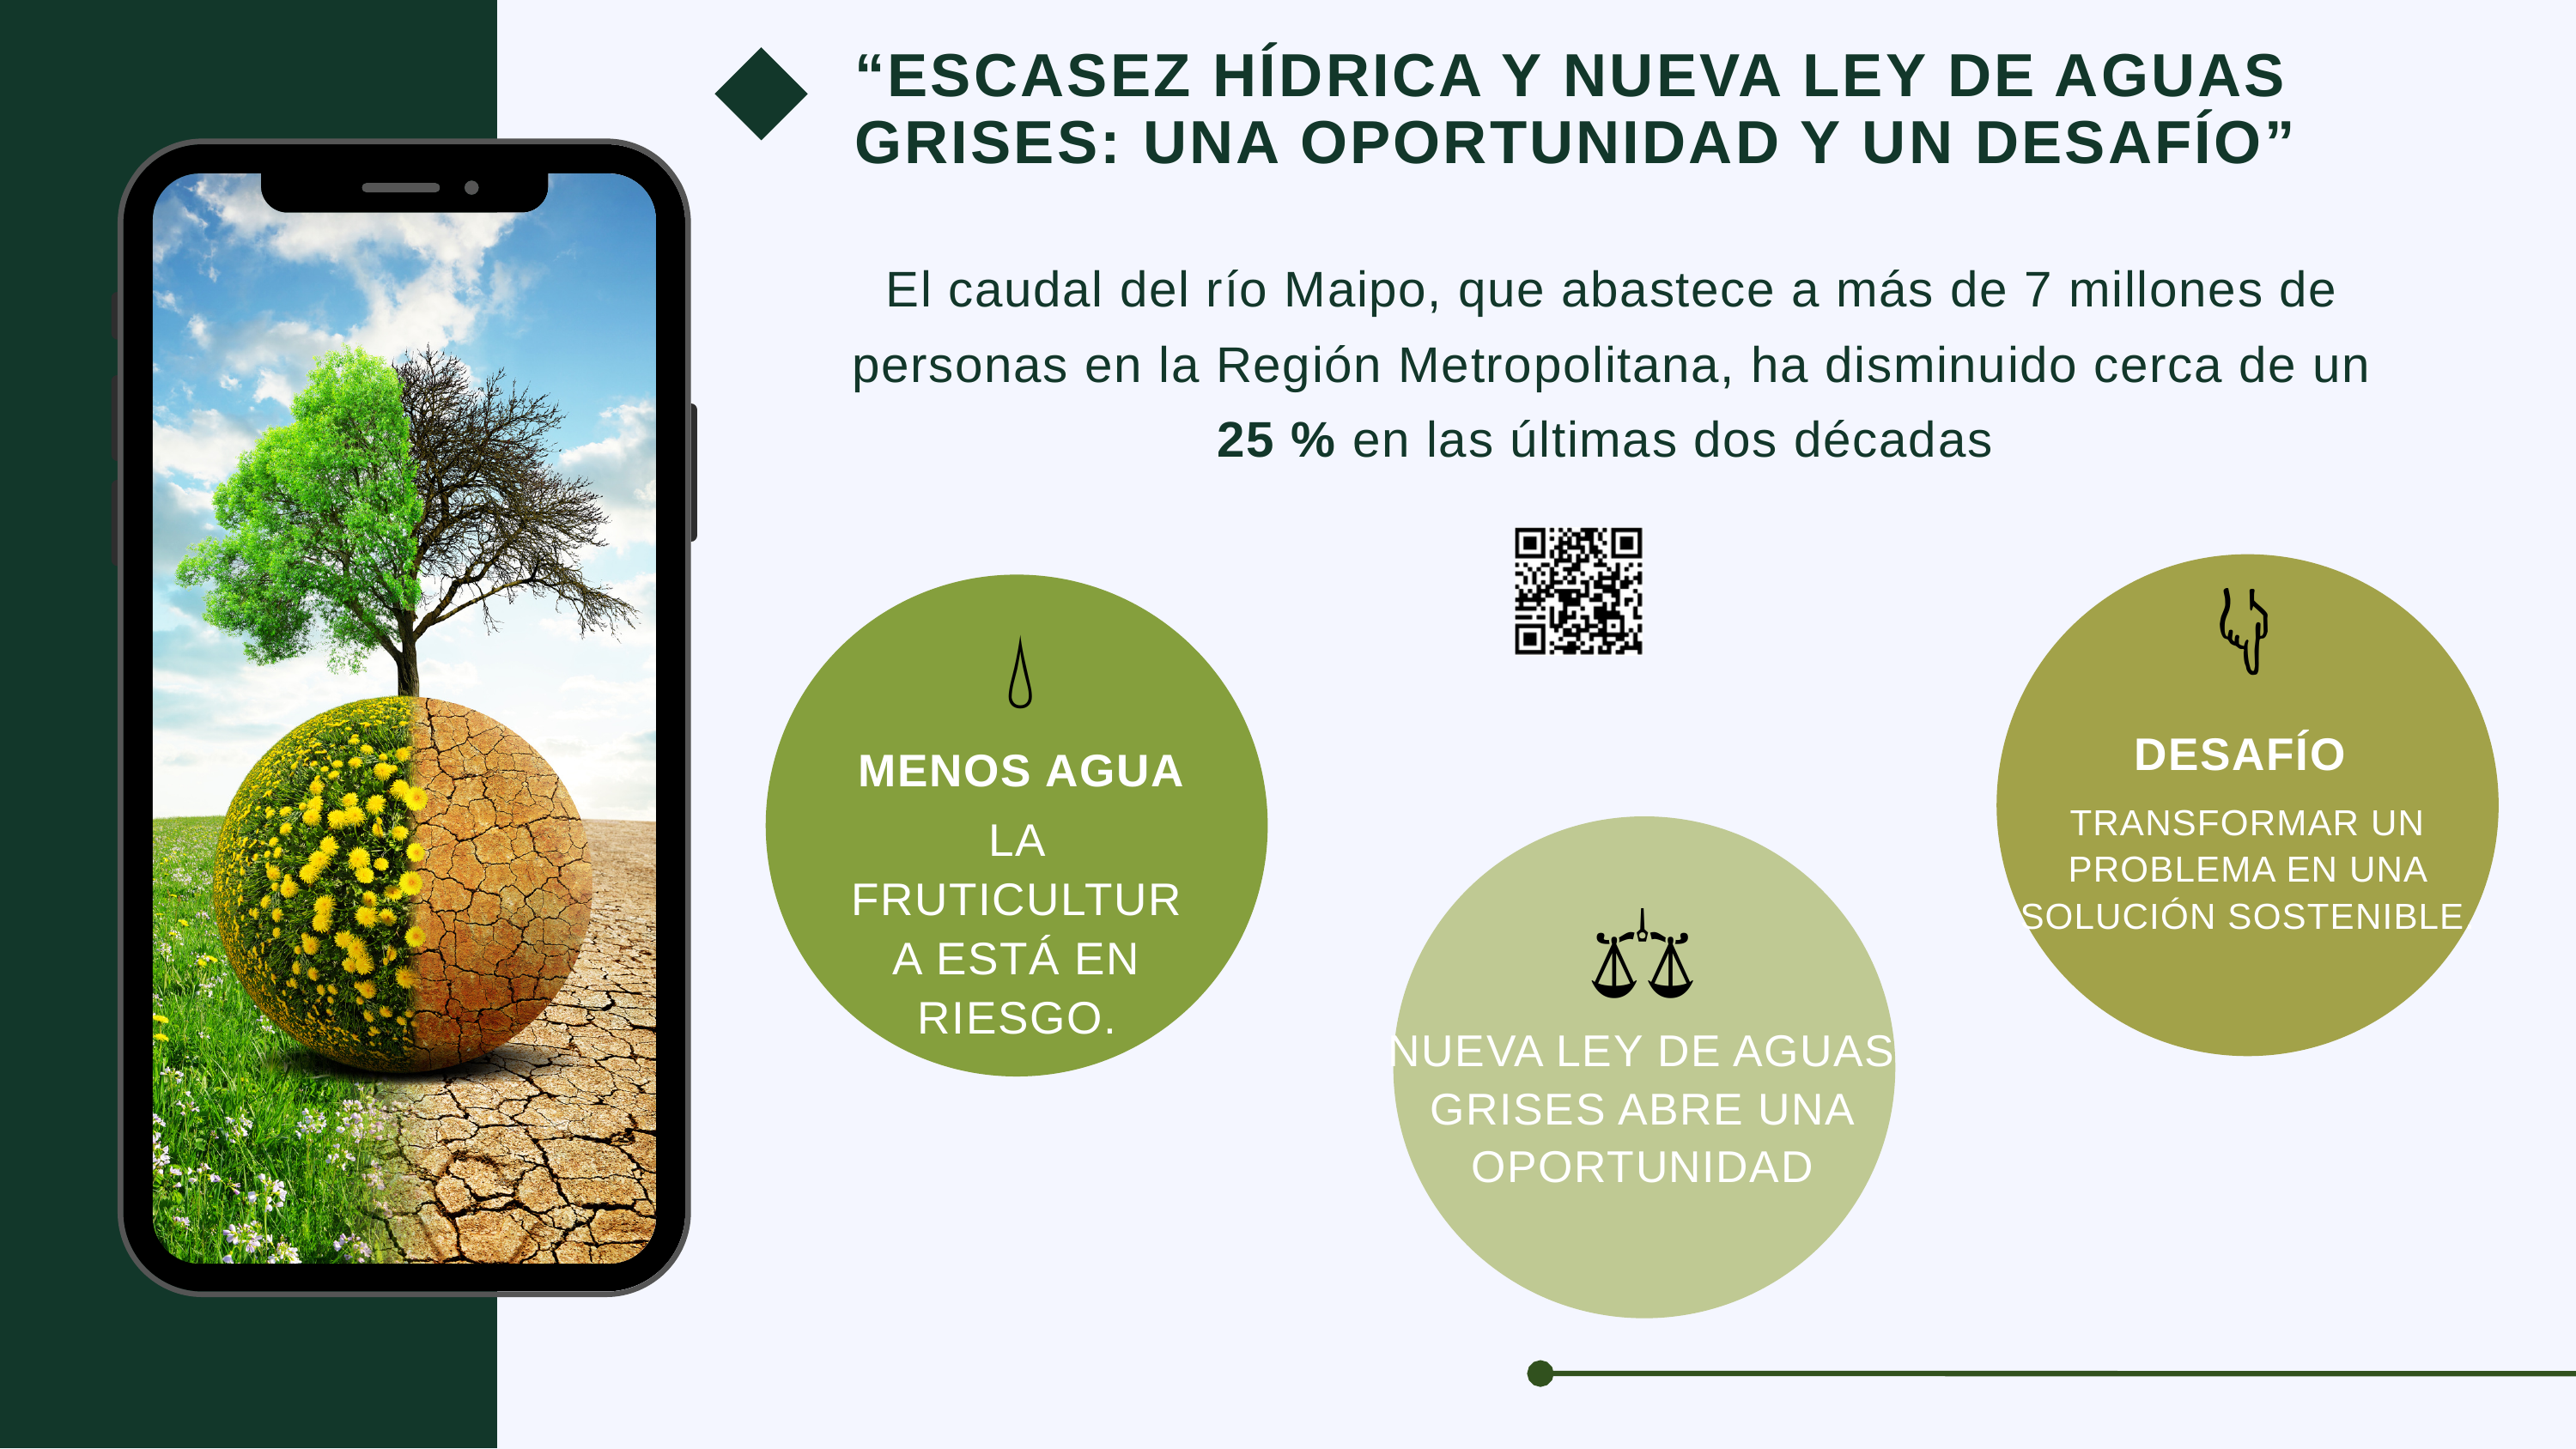

“ESCASEZ HÍDRICA Y NUEVA LEY DE AGUAS GRISES: UNA OPORTUNIDAD Y UN DESAFÍO”

El caudal del río Maipo, que abastece a más de 7 millones de personas en la Región Metropolitana, ha disminuido cerca de un 25 % en las últimas dos décadas

👉

💧
DESAFÍO
 MENOS AGUA
TRANSFORMAR UN PROBLEMA EN UNA SOLUCIÓN SOSTENIBLE.
LA FRUTICULTURA ESTÁ EN RIESGO.

⚖️

NUEVA LEY DE AGUAS GRISES ABRE UNA OPORTUNIDAD